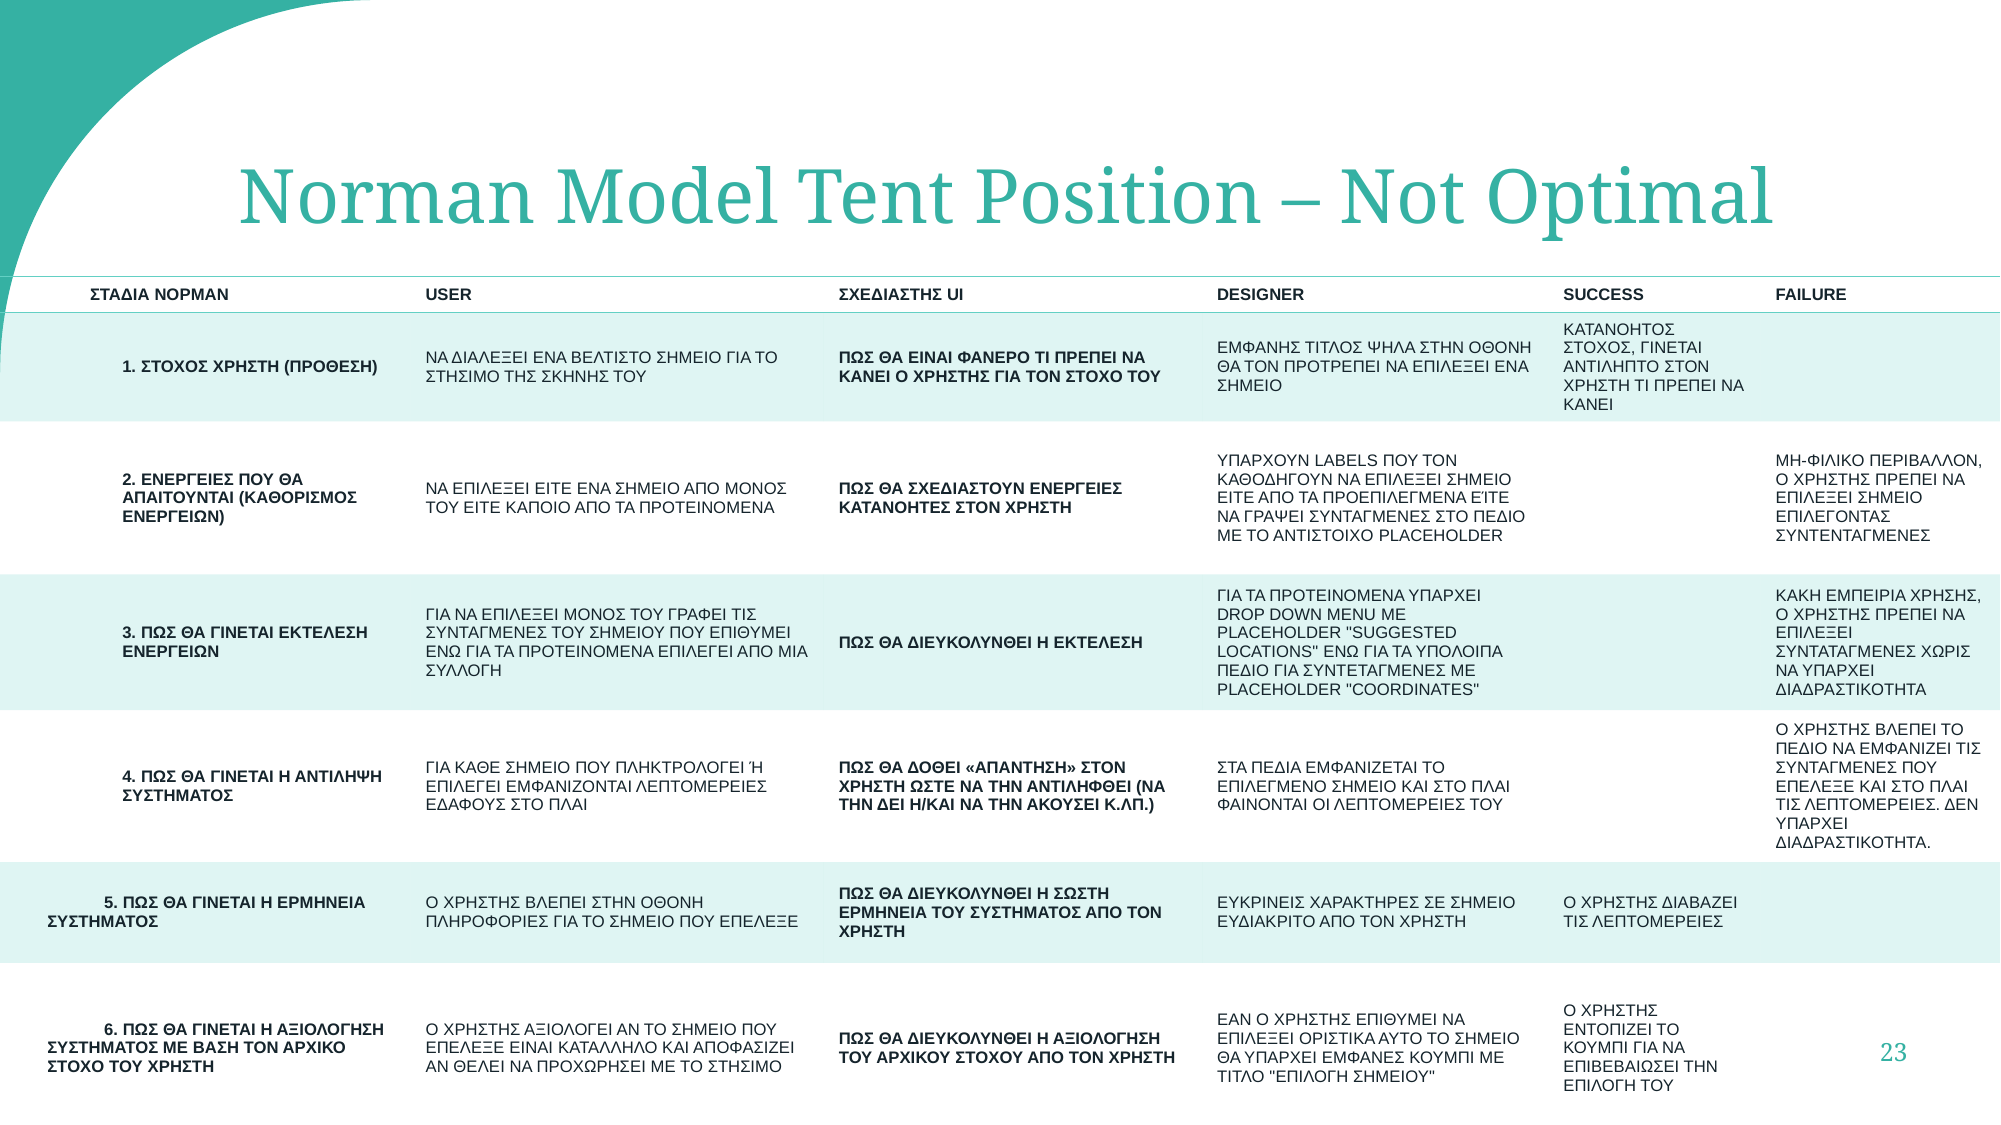

# Norman Model Tent Position – Not Optimal
| ΣΤΑΔΙΑ ΝΟΡΜΑΝ | USER | ΣΧΕΔΙΑΣΤΗΣ UI | DESIGNER | SUCCESS | FAILURE |
| --- | --- | --- | --- | --- | --- |
| 1. ΣΤΟΧΟΣ ΧΡΗΣΤΗ (ΠΡΟΘΕΣΗ) | ΝΑ ΔΙΑΛΕΞΕΙ ΕΝΑ ΒΕΛΤΙΣΤΟ ΣΗΜΕΙΟ ΓΙΑ ΤΟ ΣΤΗΣΙΜΟ ΤΗΣ ΣΚΗΝΗΣ ΤΟΥ | ΠΩΣ ΘΑ ΕΙΝΑΙ ΦΑΝΕΡΟ ΤΙ ΠΡΕΠΕΙ ΝΑ ΚΑΝΕΙ Ο ΧΡΗΣΤΗΣ ΓΙΑ ΤΟΝ ΣΤΟΧΟ ΤΟΥ | ΕΜΦΑΝΗΣ ΤΙΤΛΟΣ ΨΗΛΑ ΣΤΗΝ ΟΘΟΝΗ ΘΑ ΤΟΝ ΠΡΟΤΡΕΠΕΙ ΝΑ ΕΠΙΛΕΞΕΙ ΕΝΑ ΣΗΜΕΙΟ | ΚΑΤΑΝΟΗΤΟΣ ΣΤΟΧΟΣ, ΓΙΝΕΤΑΙ ΑΝΤΙΛΗΠΤΟ ΣΤΟΝ ΧΡΗΣΤΗ ΤΙ ΠΡΕΠΕΙ ΝΑ ΚΑΝΕΙ |  |
| 2. ΕΝΕΡΓΕΙΕΣ ΠΟΥ ΘΑ ΑΠΑΙΤΟΥΝΤΑΙ (ΚΑΘΟΡΙΣΜΟΣ ΕΝΕΡΓΕΙΩΝ) | ΝΑ ΕΠΙΛΕΞΕΙ ΕΙΤΕ ΕΝΑ ΣΗΜΕΙΟ ΑΠΟ ΜΟΝΟΣ ΤΟΥ ΕΙΤΕ ΚΑΠΟΙΟ ΑΠΟ ΤΑ ΠΡΟΤΕΙΝΟΜΕΝΑ | ΠΩΣ ΘΑ ΣΧΕΔΙΑΣΤΟΥΝ ΕΝΕΡΓΕΙΕΣ ΚΑΤΑΝΟΗΤΕΣ ΣΤΟΝ ΧΡΗΣΤΗ | ΥΠΑΡΧΟΥΝ LABELS ΠΟΥ ΤΟΝ ΚΑΘΟΔΗΓΟΥΝ ΝΑ ΕΠΙΛΕΞΕΙ ΣΗΜΕΙΟ ΕΙΤΕ ΑΠΟ ΤΑ ΠΡΟΕΠΙΛΕΓΜΕΝΑ ΕΊΤΕ ΝΑ ΓΡΑΨΕΙ ΣΥΝΤΑΓΜΕΝΕΣ ΣΤΟ ΠΕΔΙΟ ΜΕ ΤΟ ΑΝΤΙΣΤΟΙΧΟ PLACEHOLDER |  | ΜΗ-ΦΙΛΙΚΟ ΠΕΡΙΒΑΛΛΟΝ, Ο ΧΡΗΣΤΗΣ ΠΡΕΠΕΙ ΝΑ ΕΠΙΛΕΞΕΙ ΣΗΜΕΙΟ ΕΠΙΛΕΓΟΝΤΑΣ ΣΥΝΤΕΝΤΑΓΜΕΝΕΣ |
| 3. ΠΩΣ ΘΑ ΓΙΝΕΤΑΙ ΕΚΤΕΛΕΣΗ ΕΝΕΡΓΕΙΩΝ | ΓΙΑ ΝΑ ΕΠΙΛΕΞΕΙ ΜΟΝΟΣ ΤΟΥ ΓΡΑΦΕΙ ΤΙΣ ΣΥΝΤΑΓΜΕΝΕΣ ΤΟΥ ΣΗΜΕΙΟΥ ΠΟΥ ΕΠΙΘΥΜΕΙ ΕΝΩ ΓΙΑ ΤΑ ΠΡΟΤΕΙΝΟΜΕΝΑ ΕΠΙΛΕΓΕΙ ΑΠΟ ΜΙΑ ΣΥΛΛΟΓΗ | ΠΩΣ ΘΑ ΔΙΕΥΚΟΛΥΝΘΕΙ Η ΕΚΤΕΛΕΣΗ | ΓΙΑ ΤΑ ΠΡΟΤΕΙΝΟΜΕΝΑ ΥΠΑΡΧΕΙ DROP DOWN MENU ΜΕ PLACEHOLDER "SUGGESTED LOCATIONS" ΕΝΩ ΓΙΑ ΤΑ ΥΠΟΛΟΙΠΑ ΠΕΔΙΟ ΓΙΑ ΣΥΝΤΕΤΑΓΜΕΝΕΣ ΜΕ PLACEHOLDER "COORDINATES" |  | ΚΑΚΗ ΕΜΠΕΙΡΙΑ ΧΡΗΣΗΣ, Ο ΧΡΗΣΤΗΣ ΠΡΕΠΕΙ ΝΑ ΕΠΙΛΕΞΕΙ ΣΥΝΤΑΤΑΓΜΕΝΕΣ ΧΩΡΙΣ ΝΑ ΥΠΑΡΧΕΙ ΔΙΑΔΡΑΣΤΙΚΟΤΗΤΑ |
| 4. ΠΩΣ ΘΑ ΓΙΝΕΤΑΙ Η ΑΝΤΙΛΗΨΗ ΣΥΣΤΗΜΑΤΟΣ | ΓΙΑ ΚΑΘΕ ΣΗΜΕΙΟ ΠΟΥ ΠΛΗΚΤΡΟΛΟΓΕΙ Ή ΕΠΙΛΕΓΕΙ ΕΜΦΑΝΙΖΟΝΤΑΙ ΛΕΠΤΟΜΕΡΕΙΕΣ ΕΔΑΦΟΥΣ ΣΤΟ ΠΛΑΙ | ΠΩΣ ΘΑ ΔΟΘΕΙ «ΑΠΑΝΤΗΣΗ» ΣΤΟΝ ΧΡΗΣΤΗ ΩΣΤΕ ΝΑ ΤΗΝ ΑΝΤΙΛΗΦΘΕΙ (ΝΑ ΤΗΝ ΔΕΙ Η/ΚΑΙ ΝΑ ΤΗΝ ΑΚΟΥΣΕΙ Κ.ΛΠ.) | ΣΤΑ ΠΕΔΙΑ ΕΜΦΑΝΙΖΕΤΑΙ ΤΟ ΕΠΙΛΕΓΜΕΝΟ ΣΗΜΕΙΟ ΚΑΙ ΣΤΟ ΠΛΑΙ ΦΑΙΝΟΝΤΑΙ ΟΙ ΛΕΠΤΟΜΕΡΕΙΕΣ ΤΟΥ |  | Ο ΧΡΗΣΤΗΣ ΒΛΕΠΕΙ ΤΟ ΠΕΔΙΟ ΝΑ ΕΜΦΑΝΙΖΕΙ ΤΙΣ ΣΥΝΤΑΓΜΕΝΕΣ ΠΟΥ ΕΠΕΛΕΞΕ ΚΑΙ ΣΤΟ ΠΛΑΙ ΤΙΣ ΛΕΠΤΟΜΕΡΕΙΕΣ. ΔΕΝ ΥΠΑΡΧΕΙ ΔΙΑΔΡΑΣΤΙΚΟΤΗΤΑ. |
| 5. ΠΩΣ ΘΑ ΓΙΝΕΤΑΙ Η ΕΡΜΗΝΕΙΑ ΣΥΣΤΗΜΑΤΟΣ | Ο ΧΡΗΣΤΗΣ ΒΛΕΠΕΙ ΣΤΗΝ ΟΘΟΝΗ ΠΛΗΡΟΦΟΡΙΕΣ ΓΙΑ ΤΟ ΣΗΜΕΙΟ ΠΟΥ ΕΠΕΛΕΞΕ | ΠΩΣ ΘΑ ΔΙΕΥΚΟΛΥΝΘΕΙ Η ΣΩΣΤΗ ΕΡΜΗΝΕΙΑ ΤΟΥ ΣΥΣΤΗΜΑΤΟΣ ΑΠΟ ΤΟΝ ΧΡΗΣΤΗ | ΕΥΚΡΙΝΕΙΣ ΧΑΡΑΚΤΗΡΕΣ ΣΕ ΣΗΜΕΙΟ ΕΥΔΙΑΚΡΙΤΟ ΑΠΟ ΤΟΝ ΧΡΗΣΤΗ | Ο ΧΡΗΣΤΗΣ ΔΙΑΒΑΖΕΙ ΤΙΣ ΛΕΠΤΟΜΕΡΕΙΕΣ |  |
| 6. ΠΩΣ ΘΑ ΓΙΝΕΤΑΙ Η ΑΞΙΟΛΟΓΗΣΗ ΣΥΣΤΗΜΑΤΟΣ ΜΕ ΒΑΣΗ ΤΟΝ ΑΡΧΙΚΟ ΣΤΟΧΟ ΤΟΥ ΧΡΗΣΤΗ | Ο ΧΡΗΣΤΗΣ ΑΞΙΟΛΟΓΕΙ ΑΝ ΤΟ ΣΗΜΕΙΟ ΠΟΥ ΕΠΕΛΕΞΕ ΕΙΝΑΙ ΚΑΤΑΛΛΗΛΟ ΚΑΙ ΑΠΟΦΑΣΙΖΕΙ ΑΝ ΘΕΛΕΙ ΝΑ ΠΡΟΧΩΡΗΣΕΙ ΜΕ ΤΟ ΣΤΗΣΙΜΟ | ΠΩΣ ΘΑ ΔΙΕΥΚΟΛΥΝΘΕΙ Η ΑΞΙΟΛΟΓΗΣΗ ΤΟΥ ΑΡΧΙΚΟΥ ΣΤΟΧΟΥ ΑΠΟ ΤΟΝ ΧΡΗΣΤΗ | ΕΑΝ Ο ΧΡΗΣΤΗΣ ΕΠΙΘΥΜΕΙ ΝΑ ΕΠΙΛΕΞΕΙ ΟΡΙΣΤΙΚΑ ΑΥΤΟ ΤΟ ΣΗΜΕΙΟ ΘΑ ΥΠΑΡΧΕΙ ΕΜΦΑΝΕΣ ΚΟΥΜΠΙ ΜΕ ΤΙΤΛΟ "ΕΠΙΛΟΓΗ ΣΗΜΕΙΟΥ" | Ο ΧΡΗΣΤΗΣ ΕΝΤΟΠΙΖΕΙ ΤΟ ΚΟΥΜΠΙ ΓΙΑ ΝΑ ΕΠΙΒΕΒΑΙΩΣΕΙ ΤΗΝ ΕΠΙΛΟΓΗ ΤΟΥ |  |
23